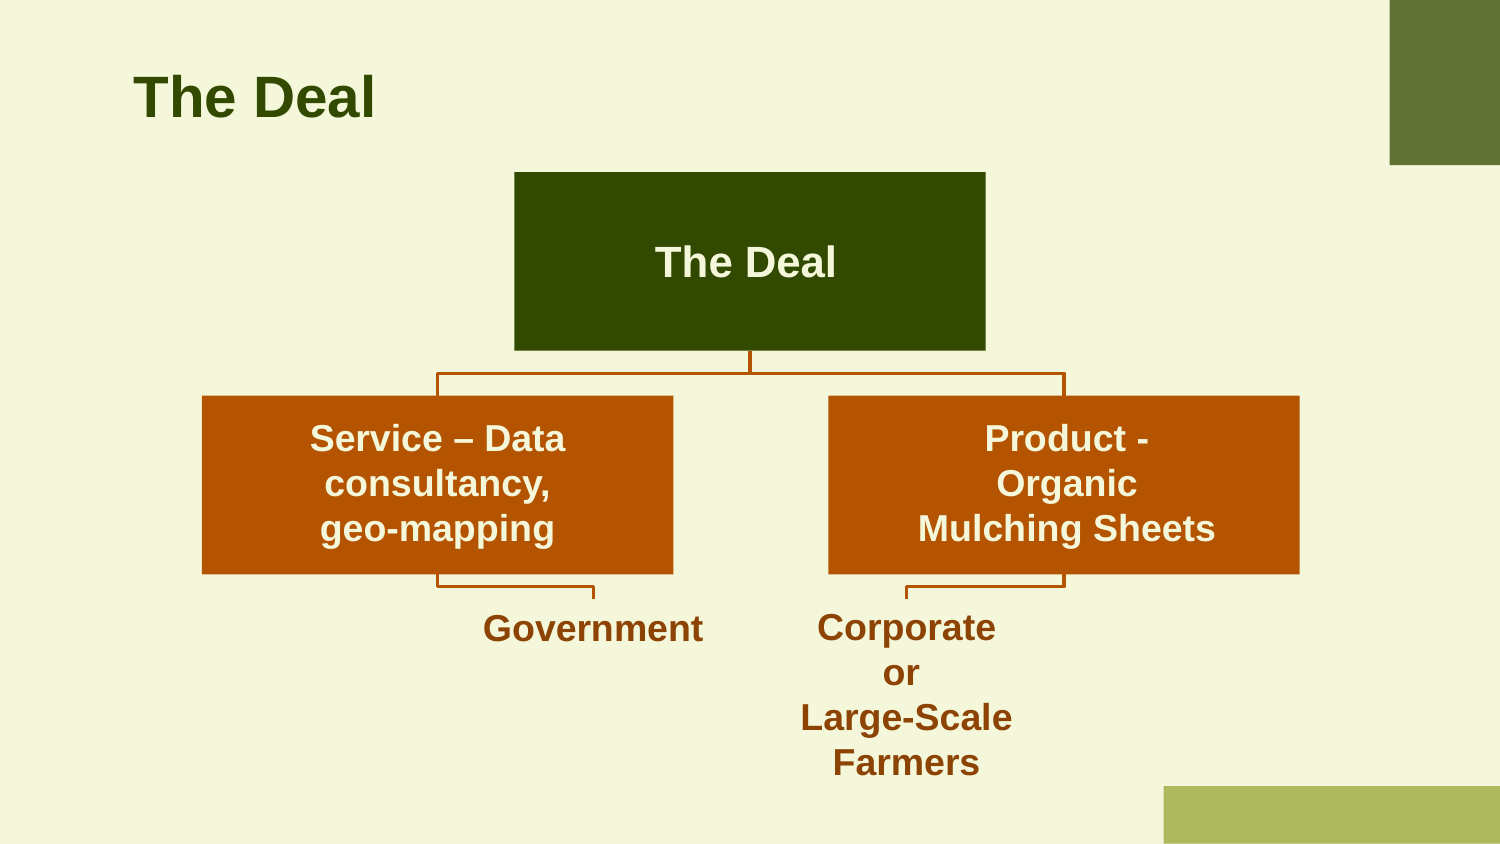

# The Deal

The Deal
Service – Data consultancy, geo-mapping
Product - Organic Mulching Sheets

Corporate
or
Large-Scale Farmers
Government